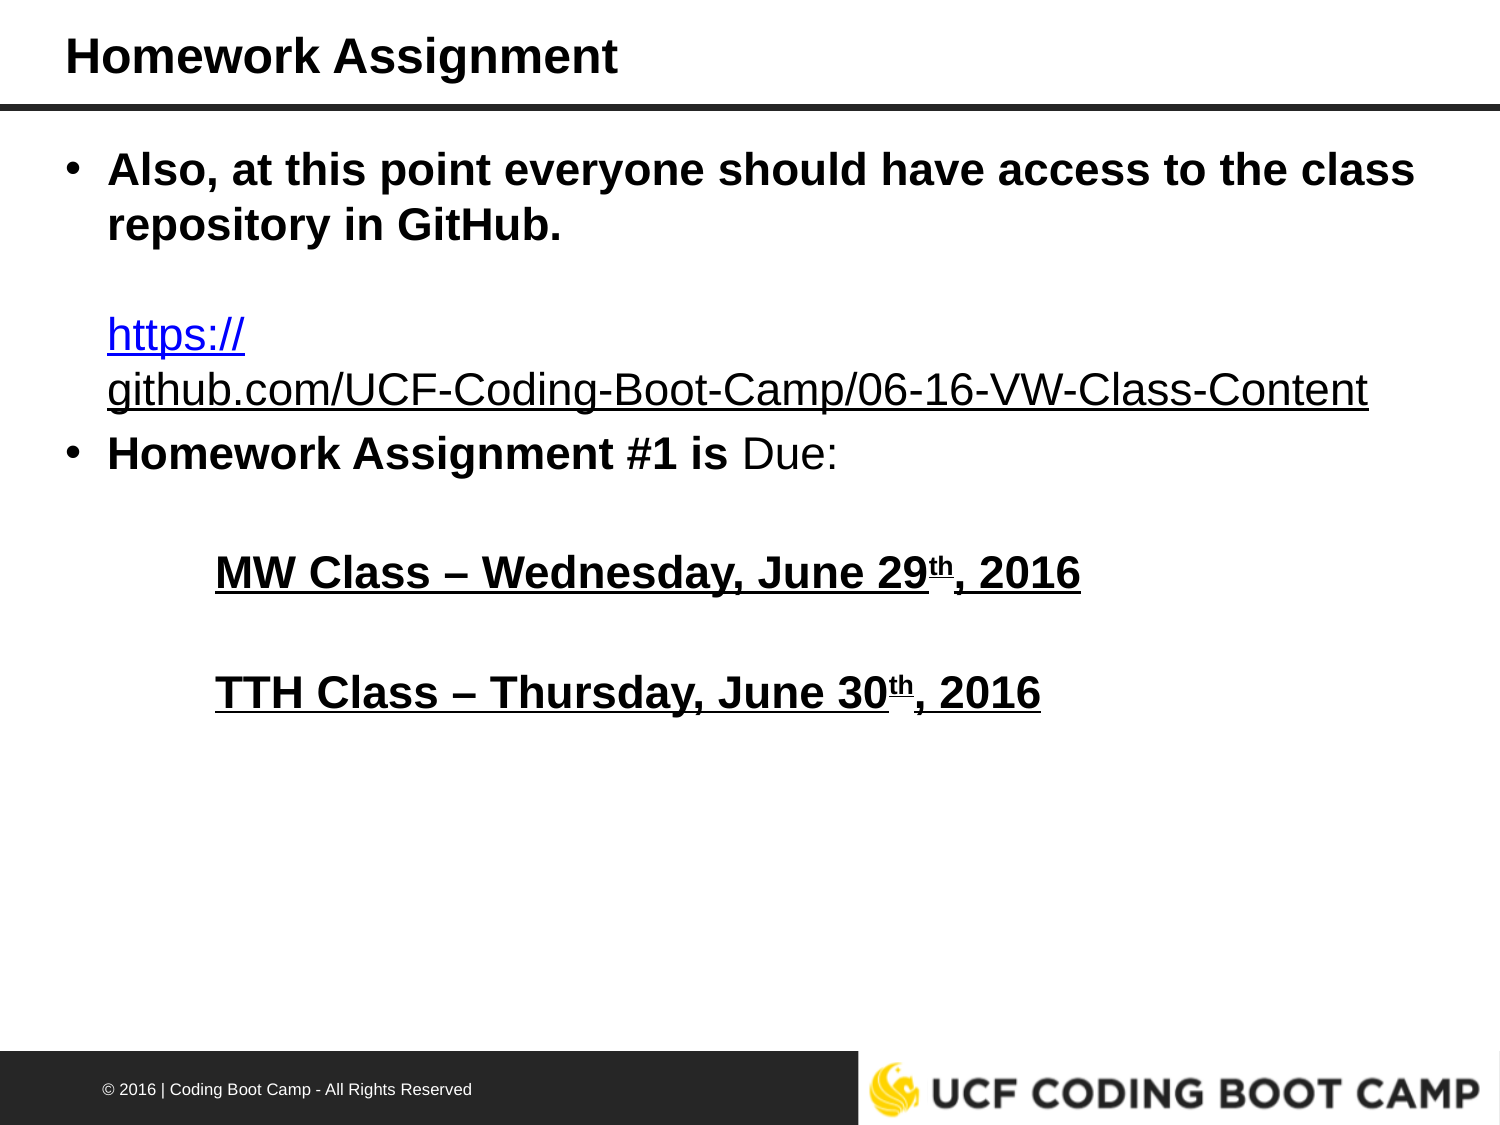

# Homework Assignment
Also, at this point everyone should have access to the class repository in GitHub.
https://github.com/UCF-Coding-Boot-Camp/06-16-VW-Class-Content
Homework Assignment #1 is Due:
	MW Class – Wednesday, June 29th, 2016
	TTH Class – Thursday, June 30th, 2016